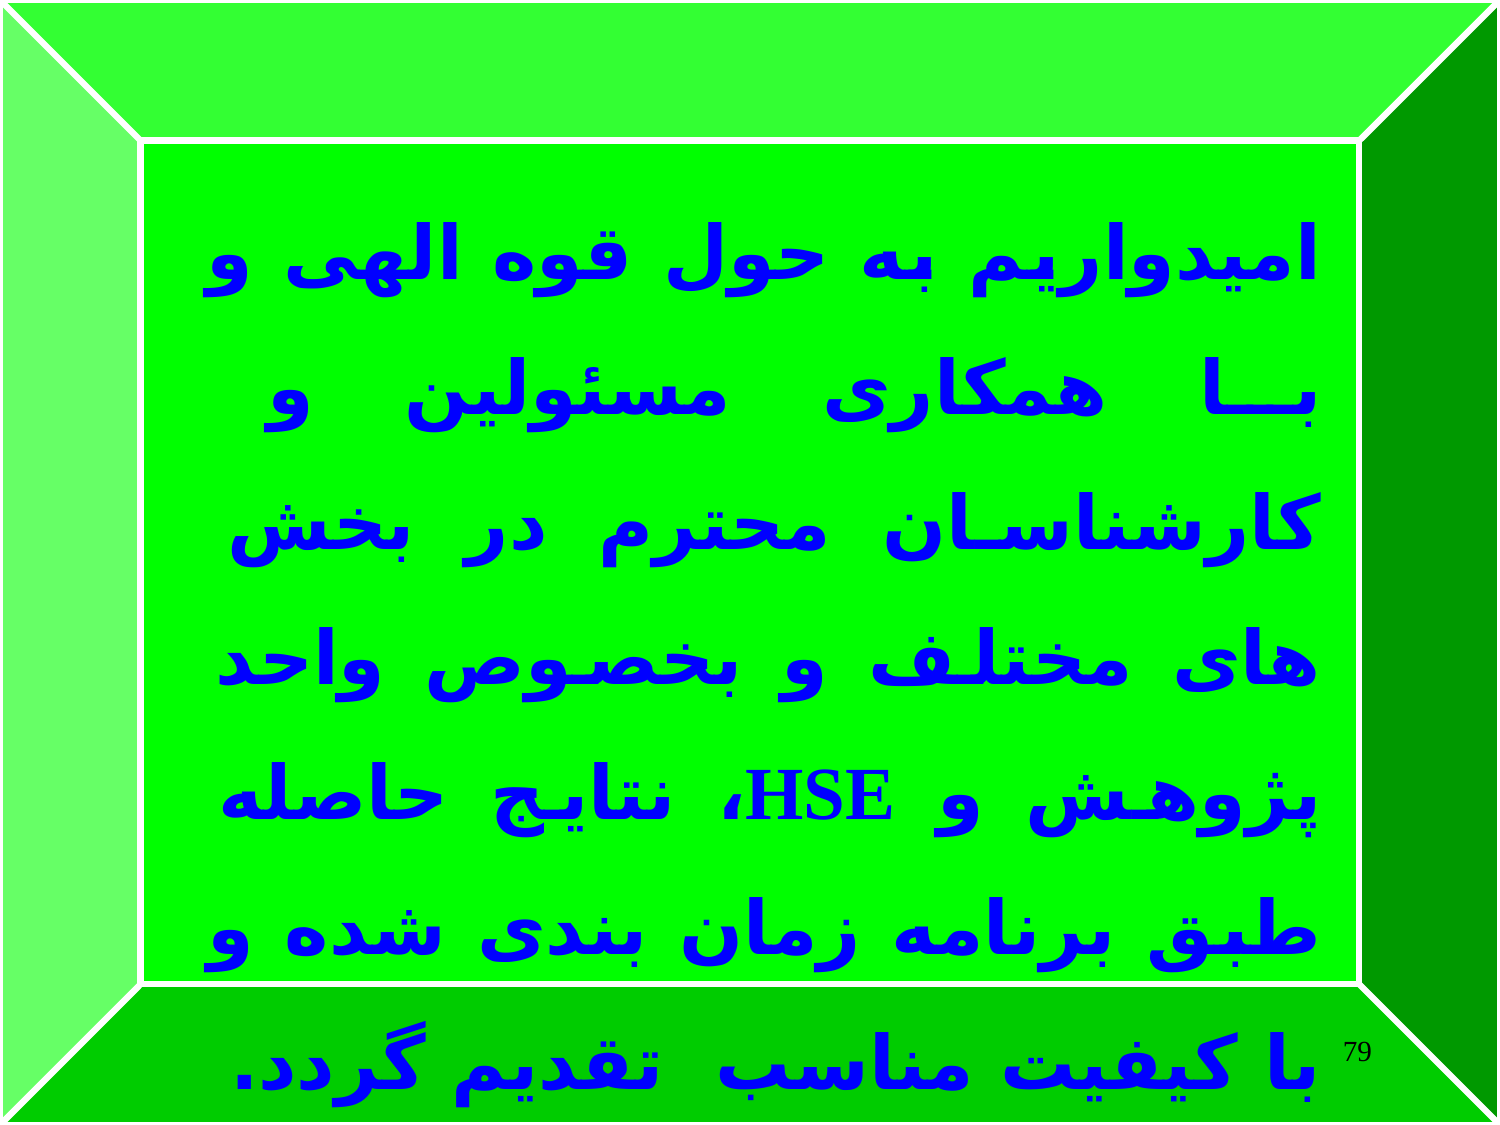

امیدواریم به حول قوه الهی و با همکاری مسئولین و کارشناسان محترم در بخش های مختلف و بخصوص واحد پژوهش و HSE، نتایج حاصله طبق برنامه زمان بندی شده و با کیفیت مناسب  تقدیم گردد.
79